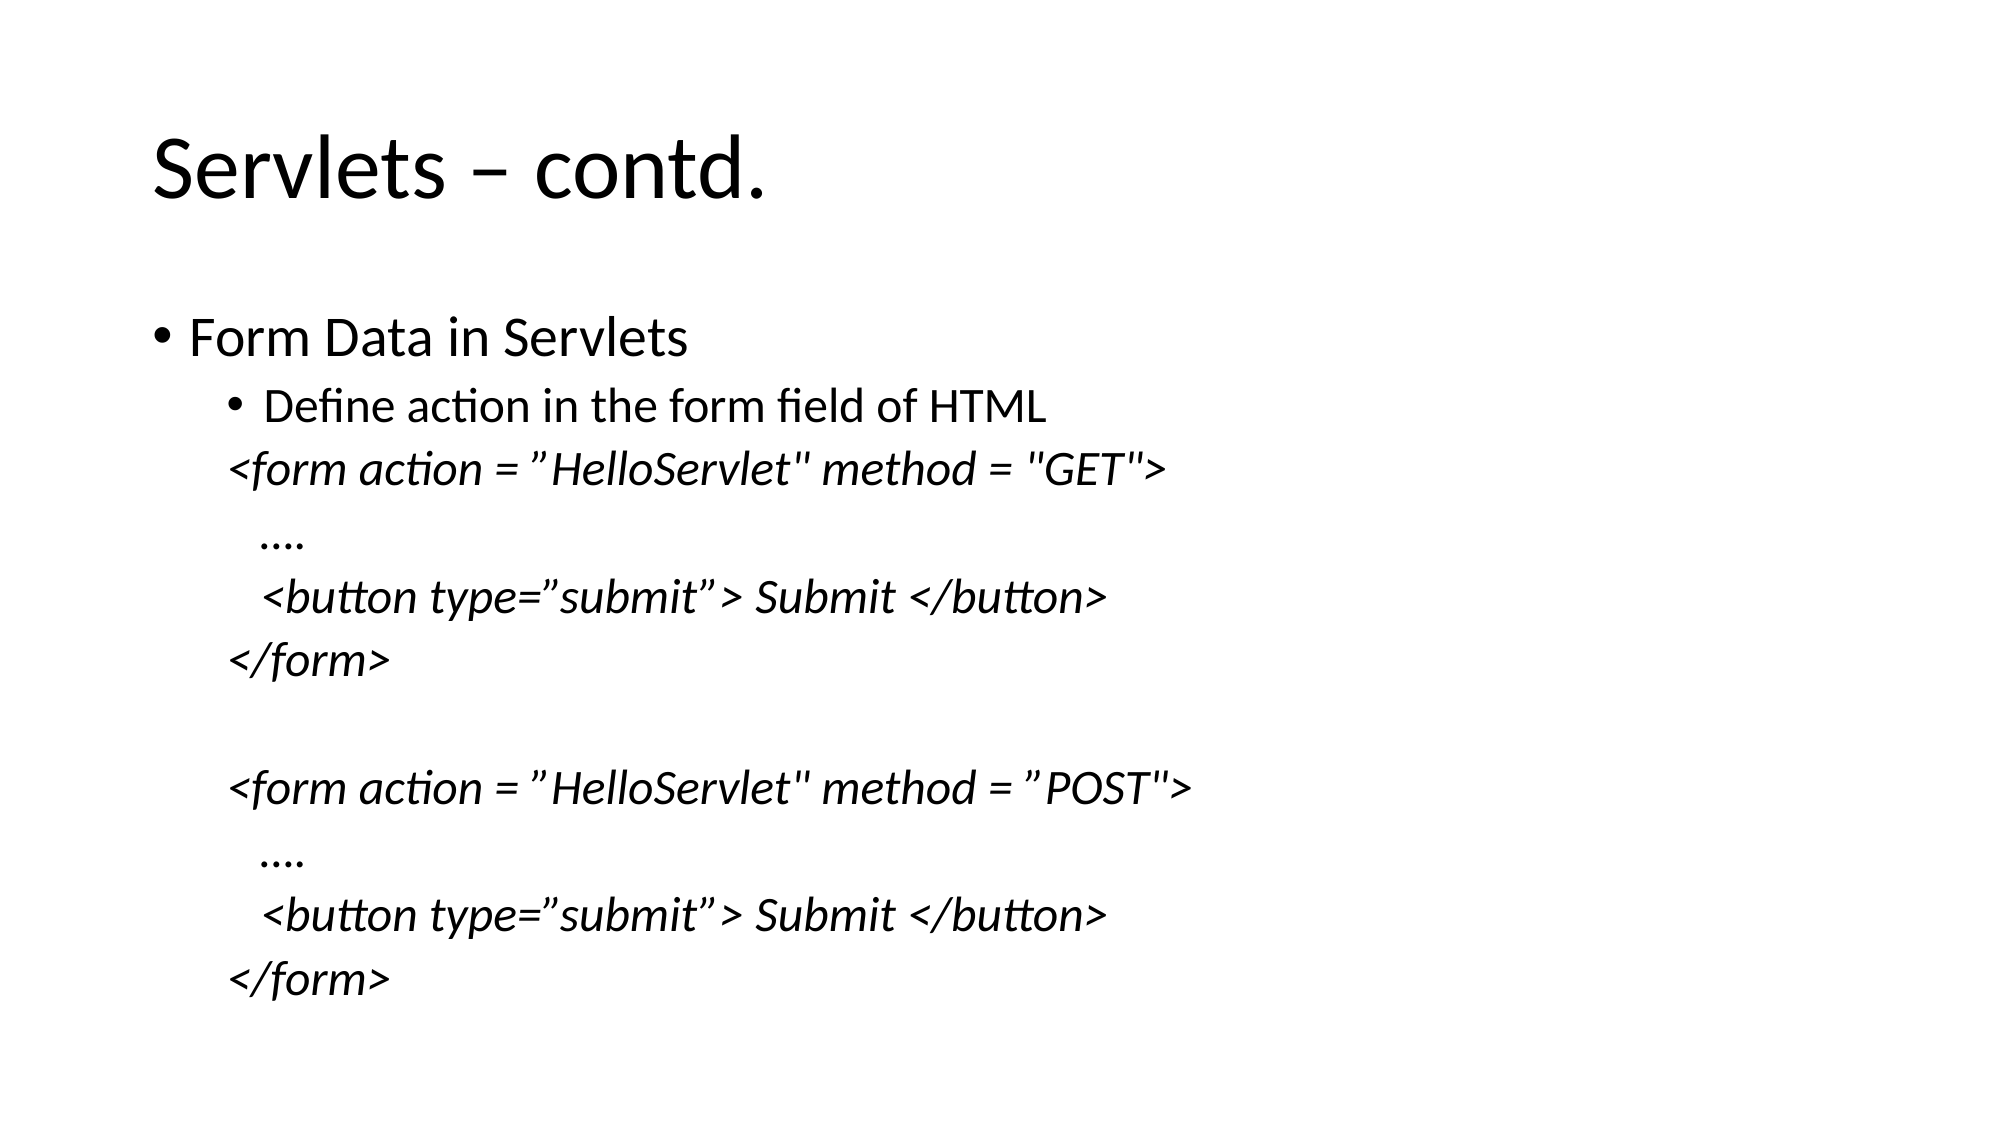

# Servlets – contd.
Form Data in Servlets
Define action in the form field of HTML
	<form action = ”HelloServlet" method = "GET">
	   ….
	   <button type=”submit”> Submit </button>
	</form>

	<form action = ”HelloServlet" method = ”POST">
	   ….
	   <button type=”submit”> Submit </button>
	</form>